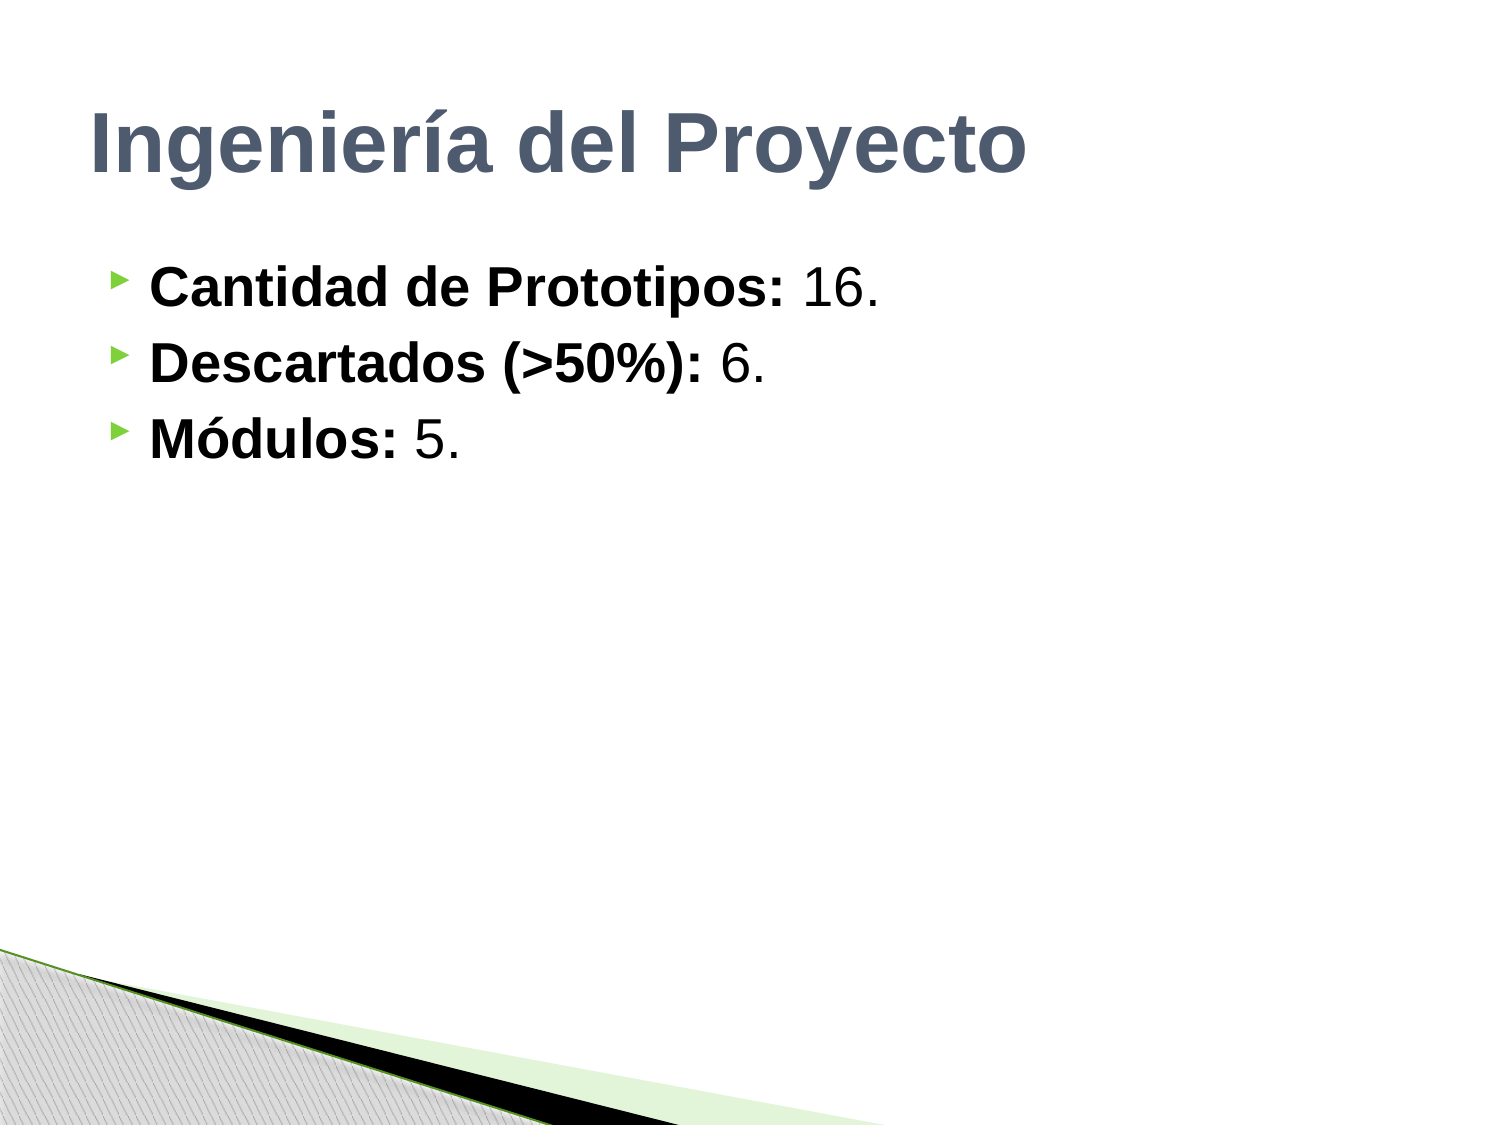

# Ingeniería del Proyecto
Cantidad de Prototipos: 16.
Descartados (>50%): 6.
Módulos: 5.